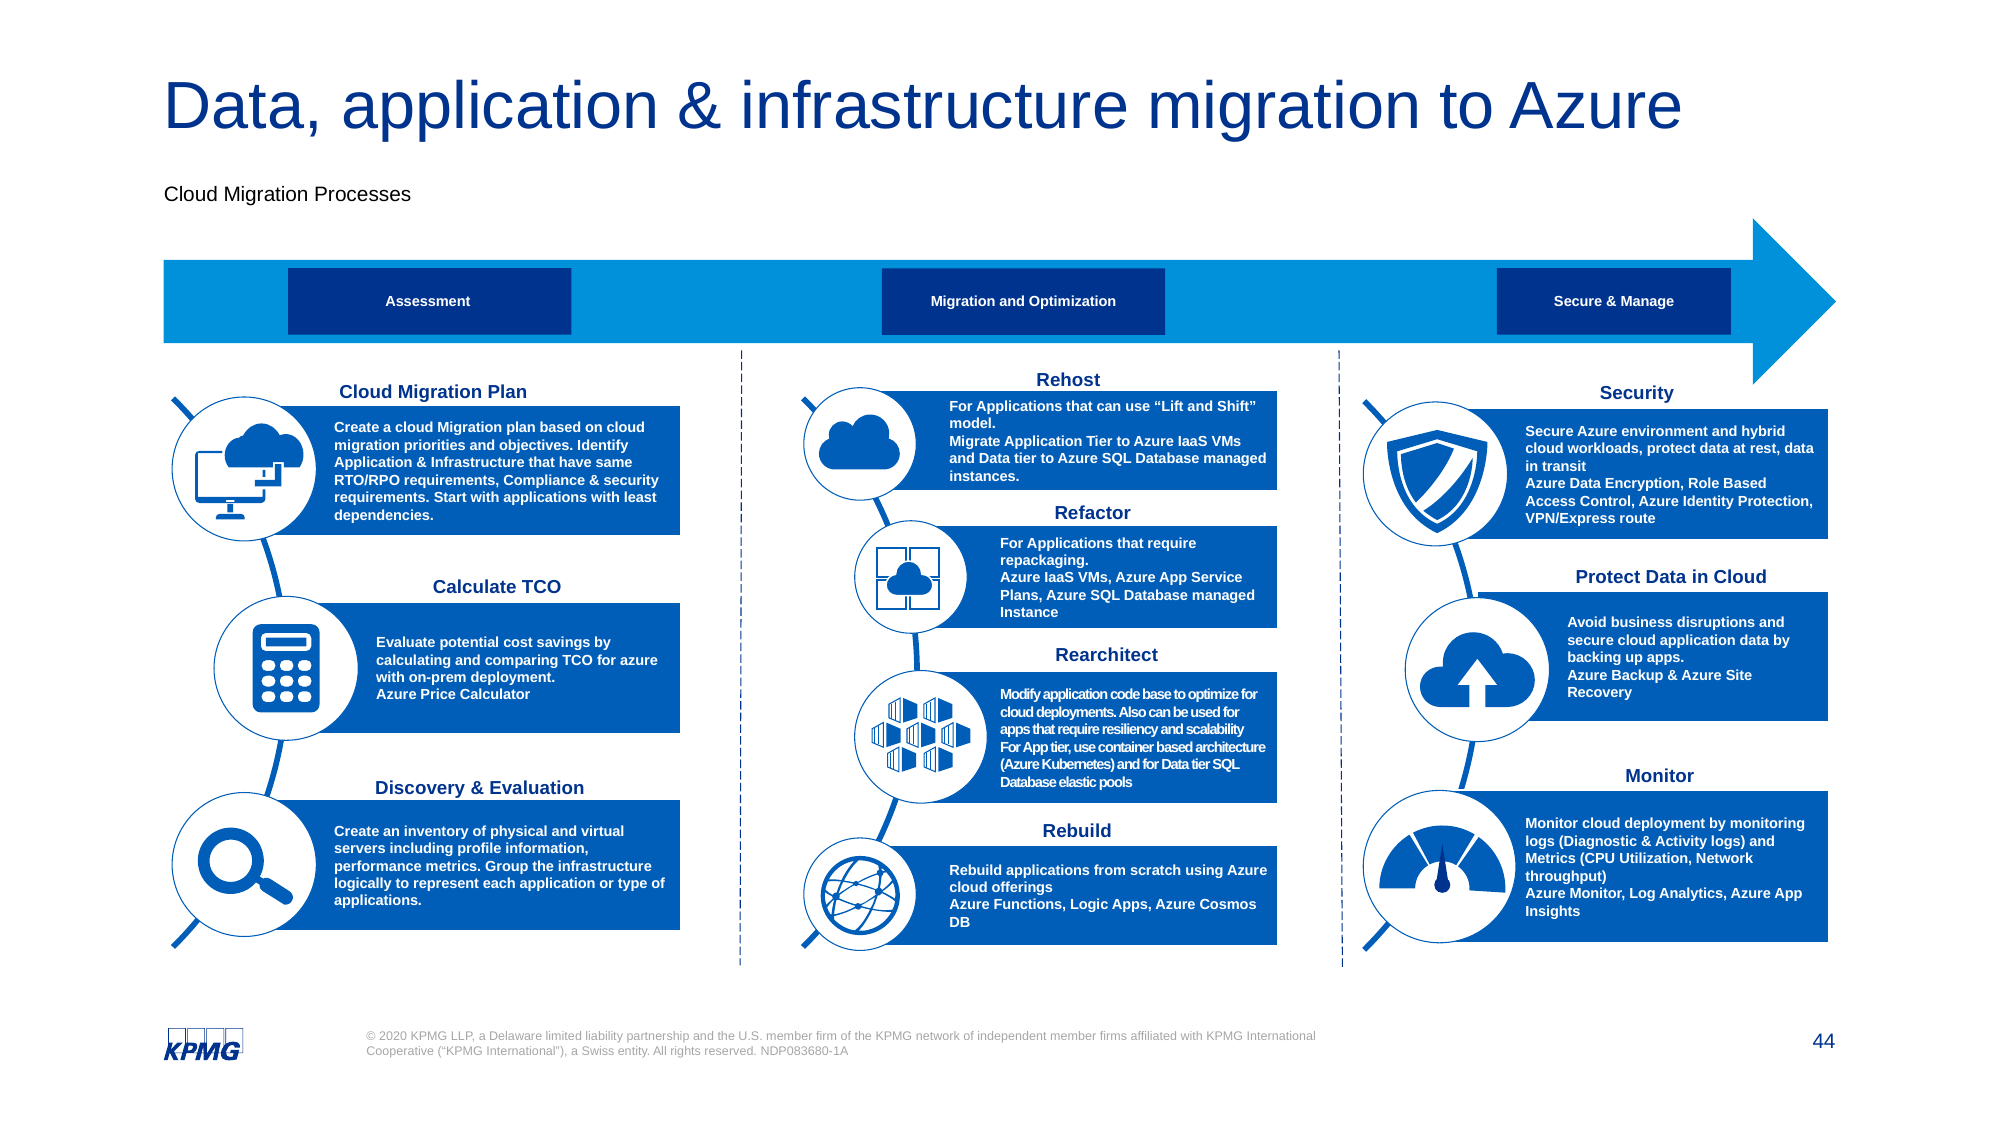

# Data, application & infrastructure migration to Azure
Cloud Migration Processes

Assessment
Secure & Manage
Migration and Optimization

Rehost
Cloud Migration Plan
Security

For Applications that can use “Lift and Shift” model.
Migrate Application Tier to Azure IaaS VMs and Data tier to Azure SQL Database managed instances.

Create a cloud Migration plan based on cloud migration priorities and objectives. Identify Application & Infrastructure that have same RTO/RPO requirements, Compliance & security requirements. Start with applications with least dependencies.
Secure Azure environment and hybrid cloud workloads, protect data at rest, data in transit
Azure Data Encryption, Role Based Access Control, Azure Identity Protection, VPN/Express route

Refactor

For Applications that require repackaging.
Azure IaaS VMs, Azure App Service Plans, Azure SQL Database managed Instance

Protect Data in Cloud
Calculate TCO
Avoid business disruptions and secure cloud application data by backing up apps.
Azure Backup & Azure Site Recovery

Evaluate potential cost savings by calculating and comparing TCO for azure with on-prem deployment.
Azure Price Calculator

Rearchitect

Modify application code base to optimize for cloud deployments. Also can be used for apps that require resiliency and scalability
For App tier, use container based architecture (Azure Kubernetes) and for Data tier SQL Database elastic pools

Monitor
Discovery & Evaluation

Monitor cloud deployment by monitoring logs (Diagnostic & Activity logs) and Metrics (CPU Utilization, Network throughput)
Azure Monitor, Log Analytics, Azure App Insights

Create an inventory of physical and virtual servers including profile information, performance metrics. Group the infrastructure logically to represent each application or type of applications.
Rebuild

Rebuild applications from scratch using Azure cloud offerings
Azure Functions, Logic Apps, Azure Cosmos DB